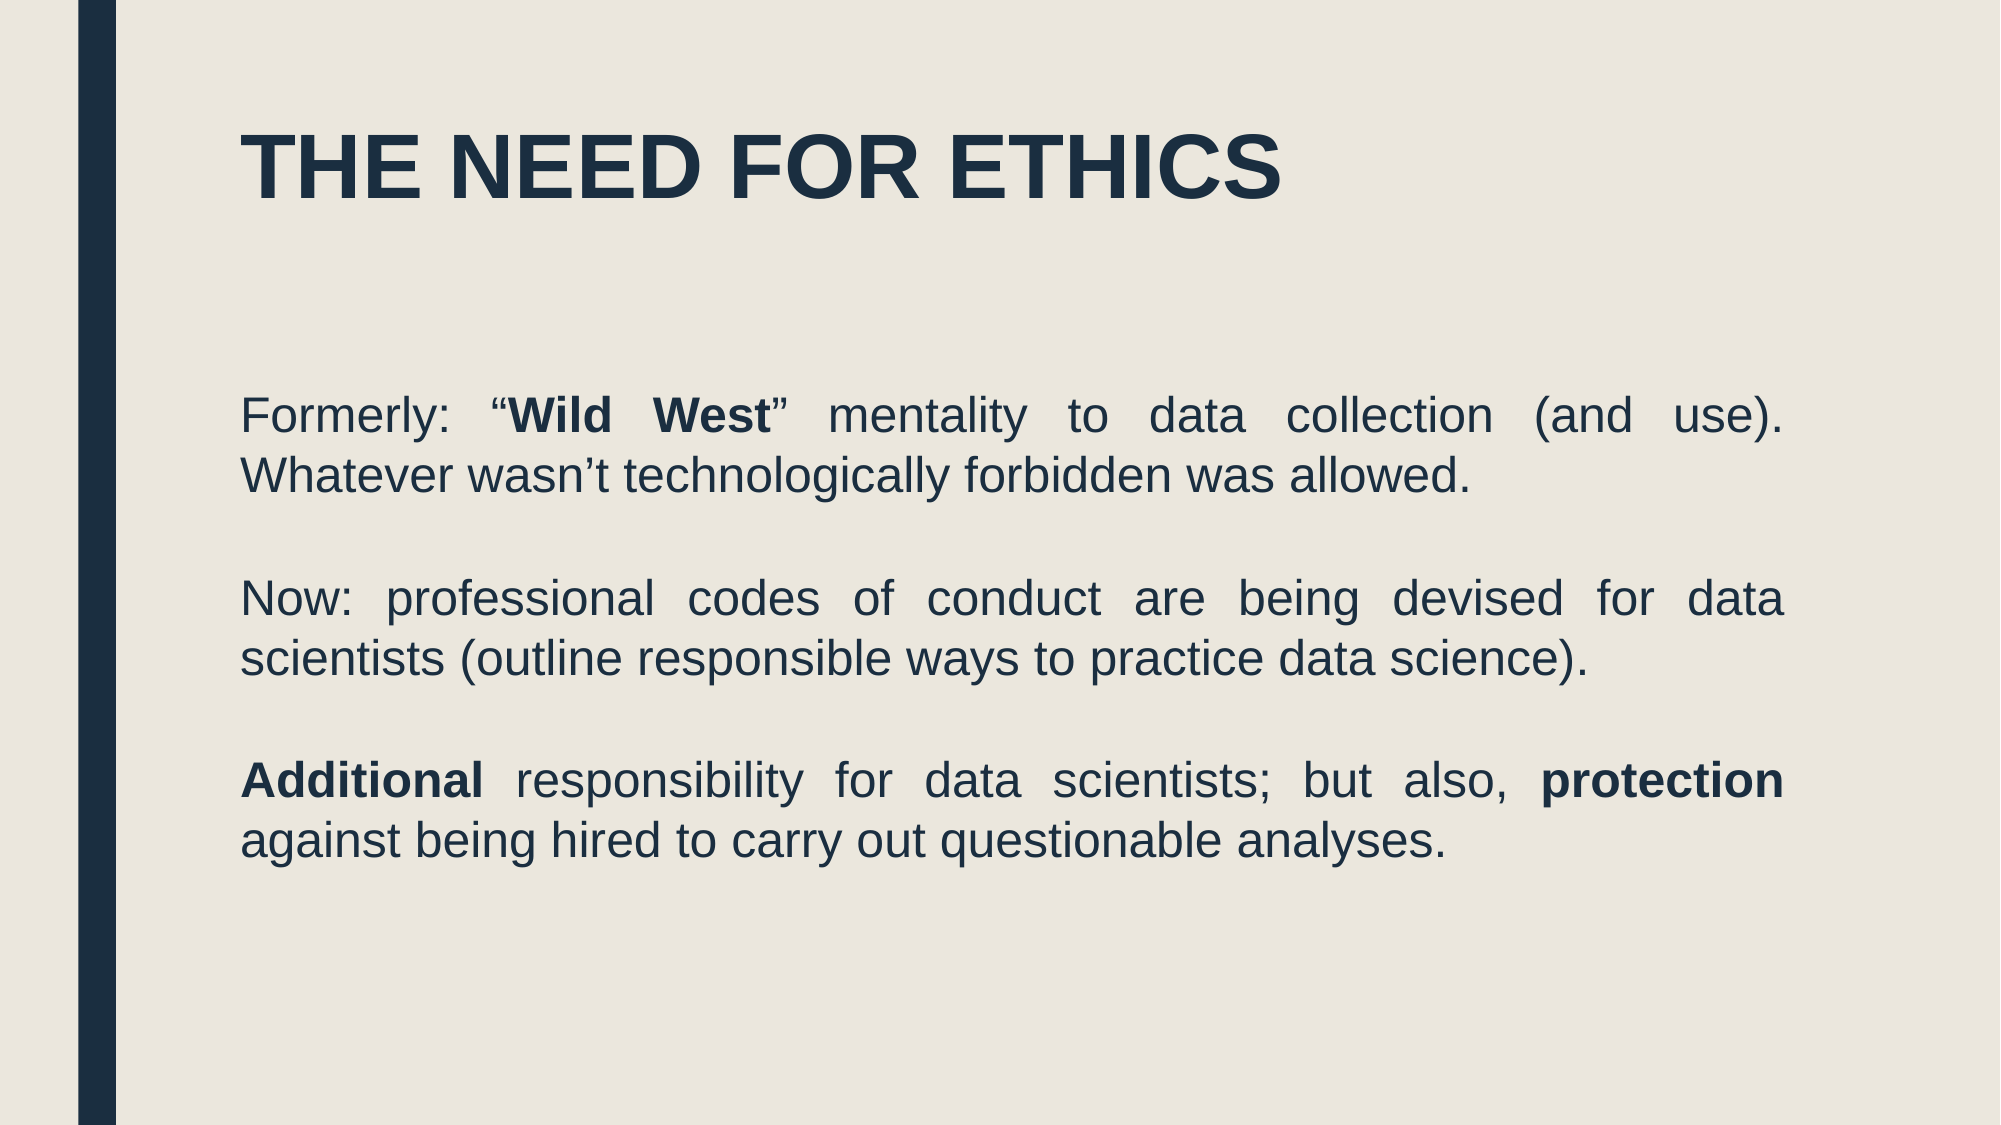

# THE NEED FOR ETHICS
Formerly: “Wild West” mentality to data collection (and use). Whatever wasn’t technologically forbidden was allowed.

Now: professional codes of conduct are being devised for data scientists (outline responsible ways to practice data science).

Additional responsibility for data scientists; but also, protection against being hired to carry out questionable analyses.